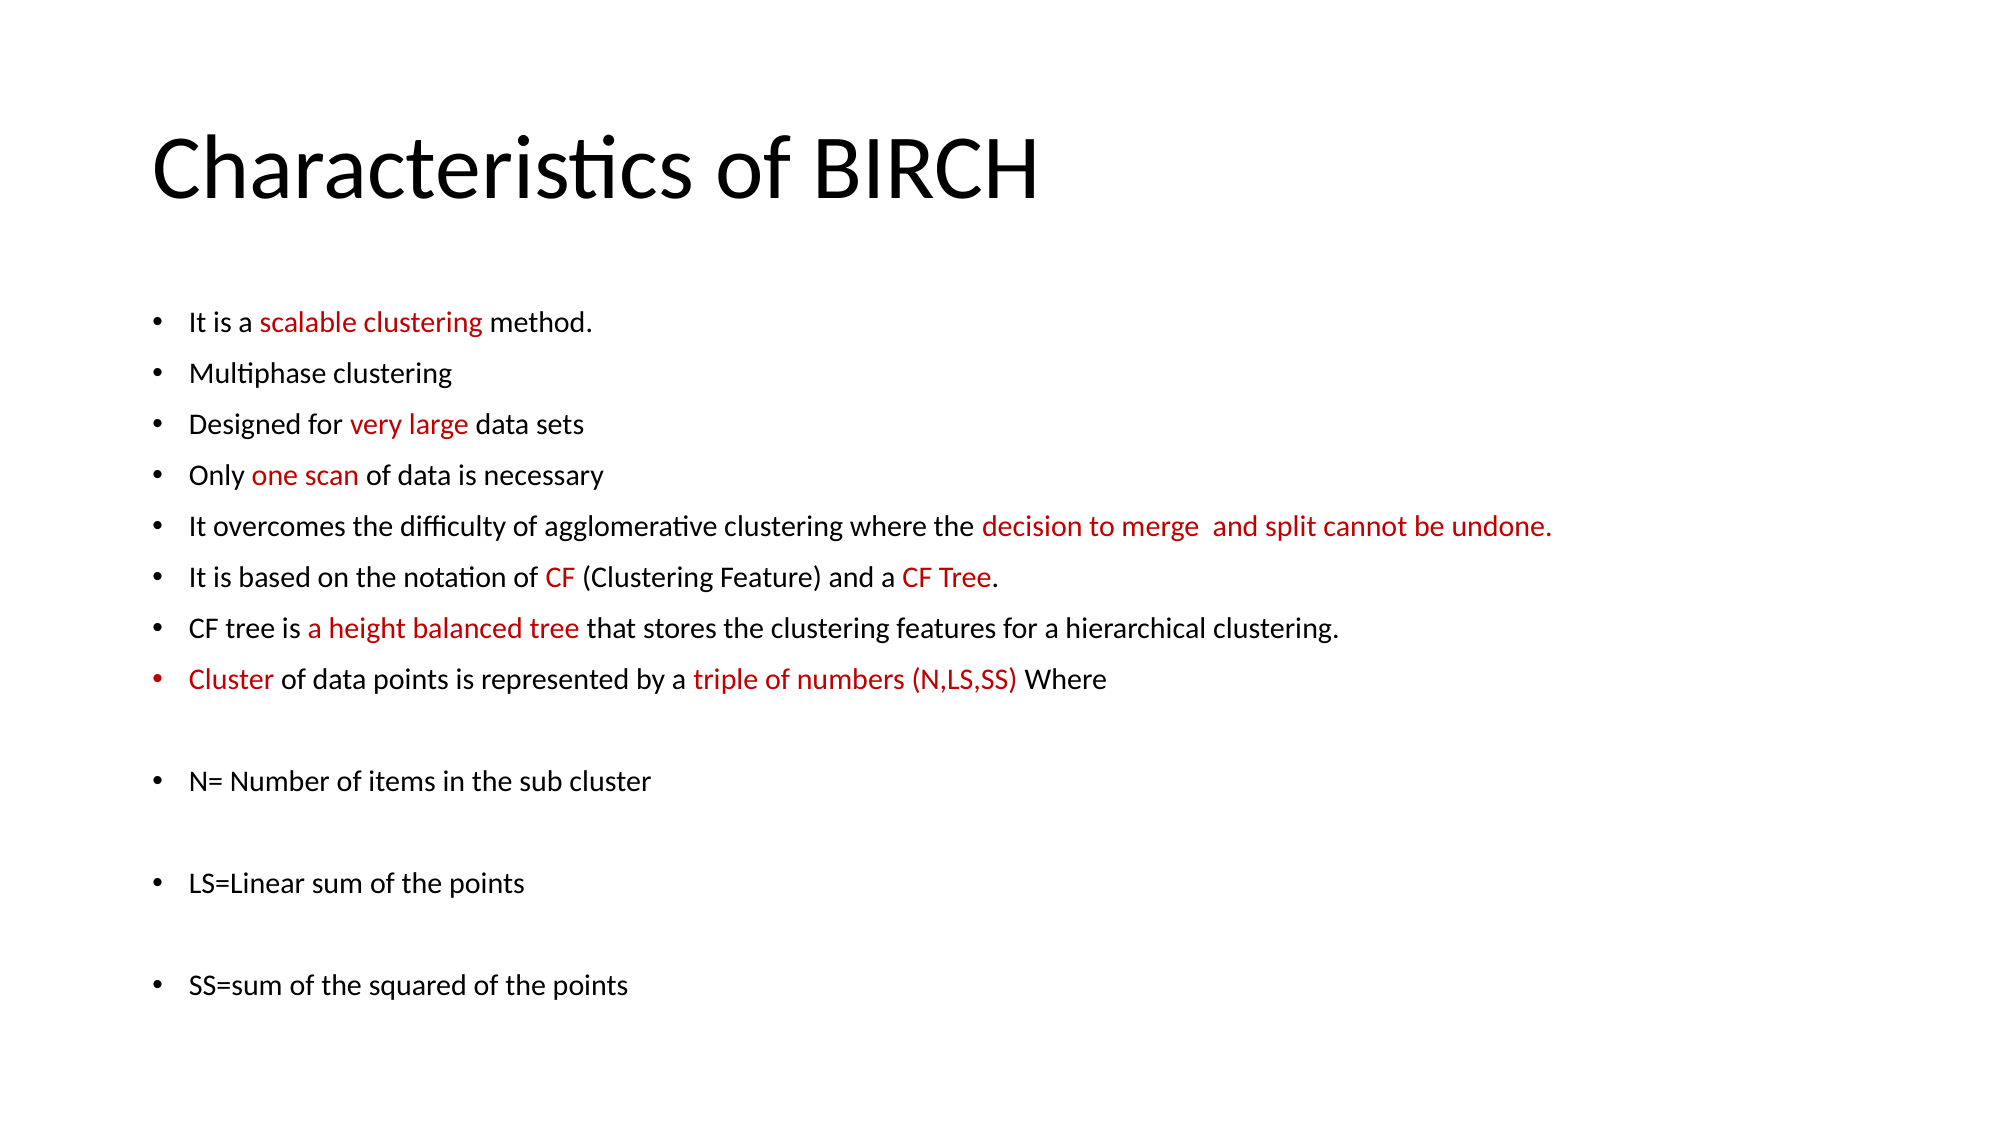

# Characteristics of BIRCH
It is a scalable clustering method.
Multiphase clustering
Designed for very large data sets
Only one scan of data is necessary
It overcomes the difficulty of agglomerative clustering where the decision to merge  and split cannot be undone.
It is based on the notation of CF (Clustering Feature) and a CF Tree.
CF tree is a height balanced tree that stores the clustering features for a hierarchical clustering.
Cluster of data points is represented by a triple of numbers (N,LS,SS) Where

N= Number of items in the sub cluster

LS=Linear sum of the points

SS=sum of the squared of the points